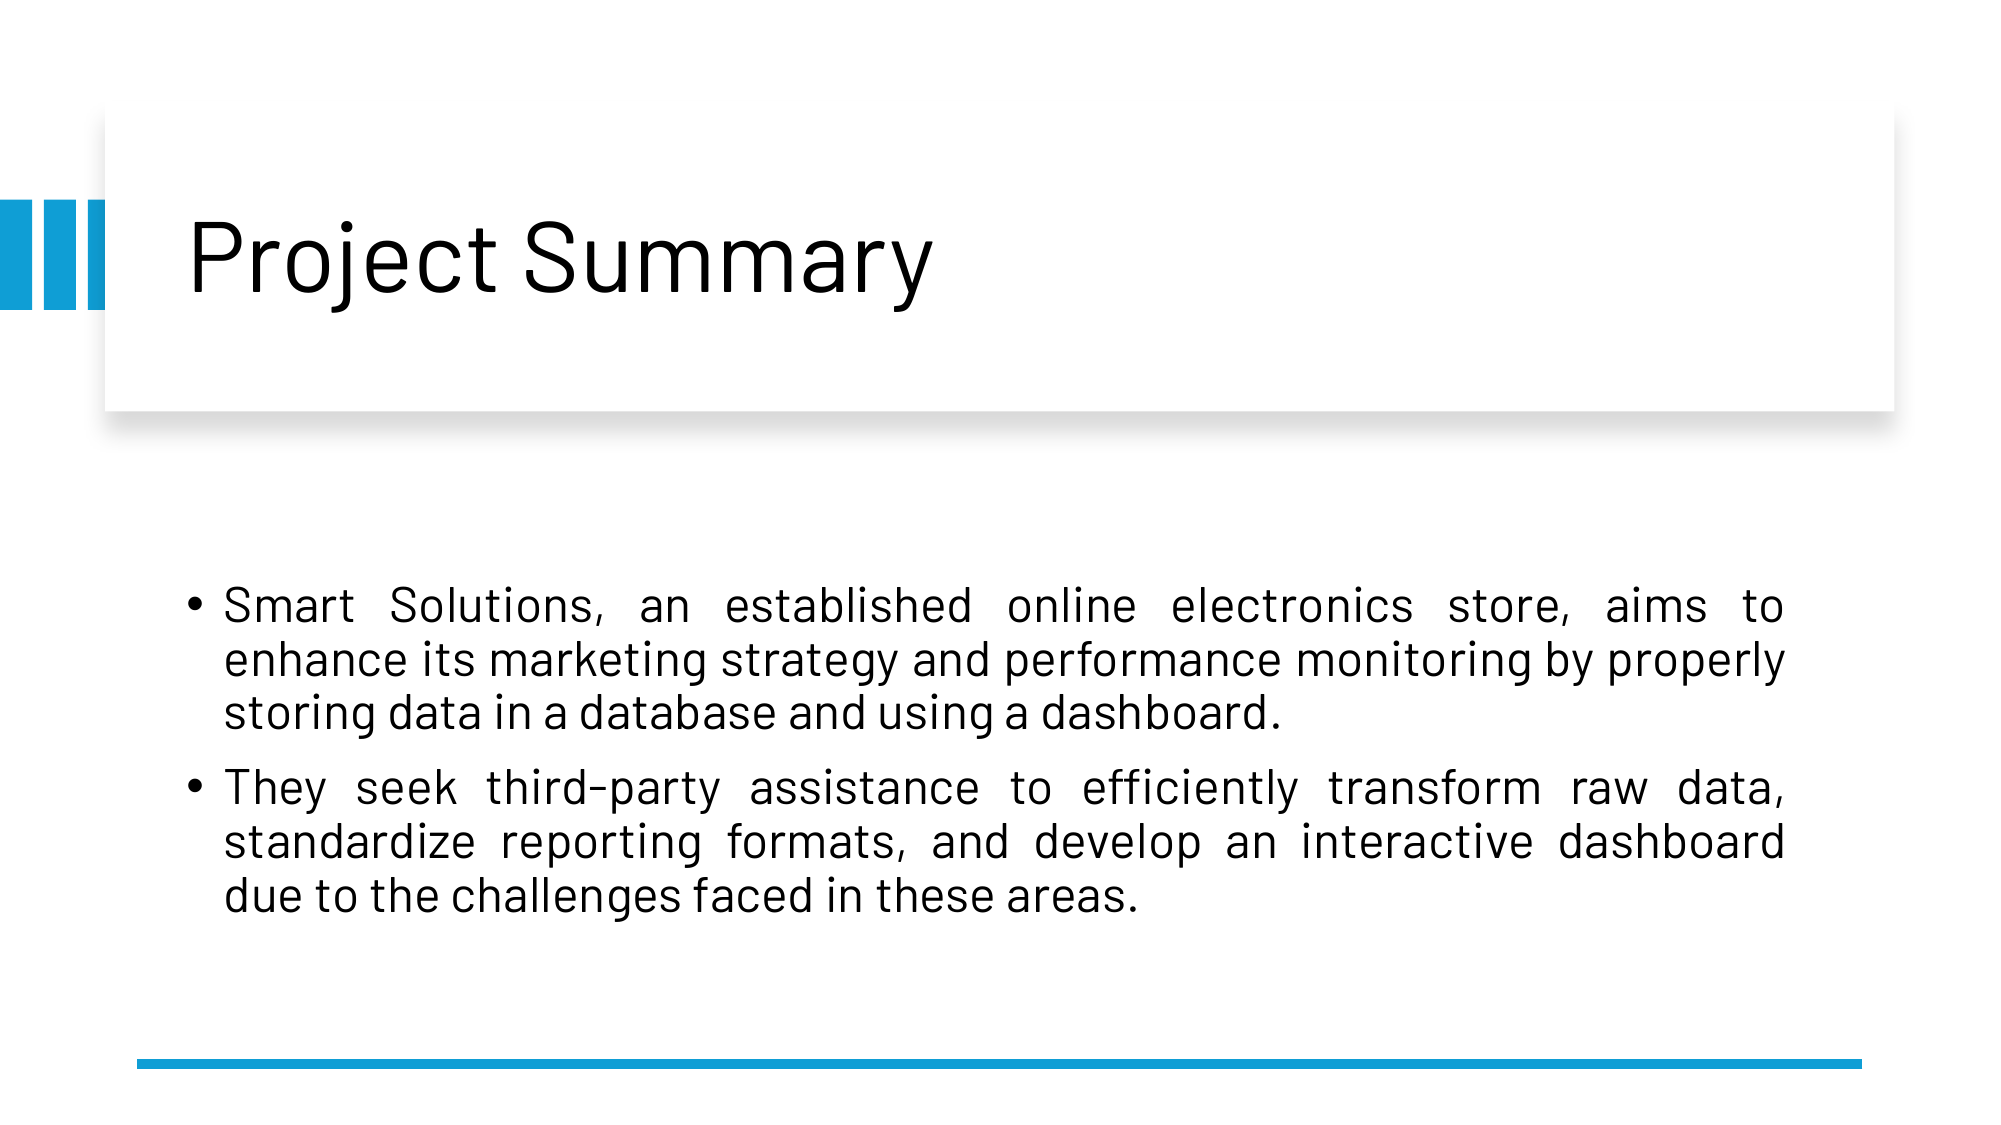

# Project Summary

Smart Solutions, an established online electronics store, aims to enhance its marketing strategy and performance monitoring by properly storing data in a database and using a dashboard.
They seek third-party assistance to efficiently transform raw data, standardize reporting formats, and develop an interactive dashboard due to the challenges faced in these areas.